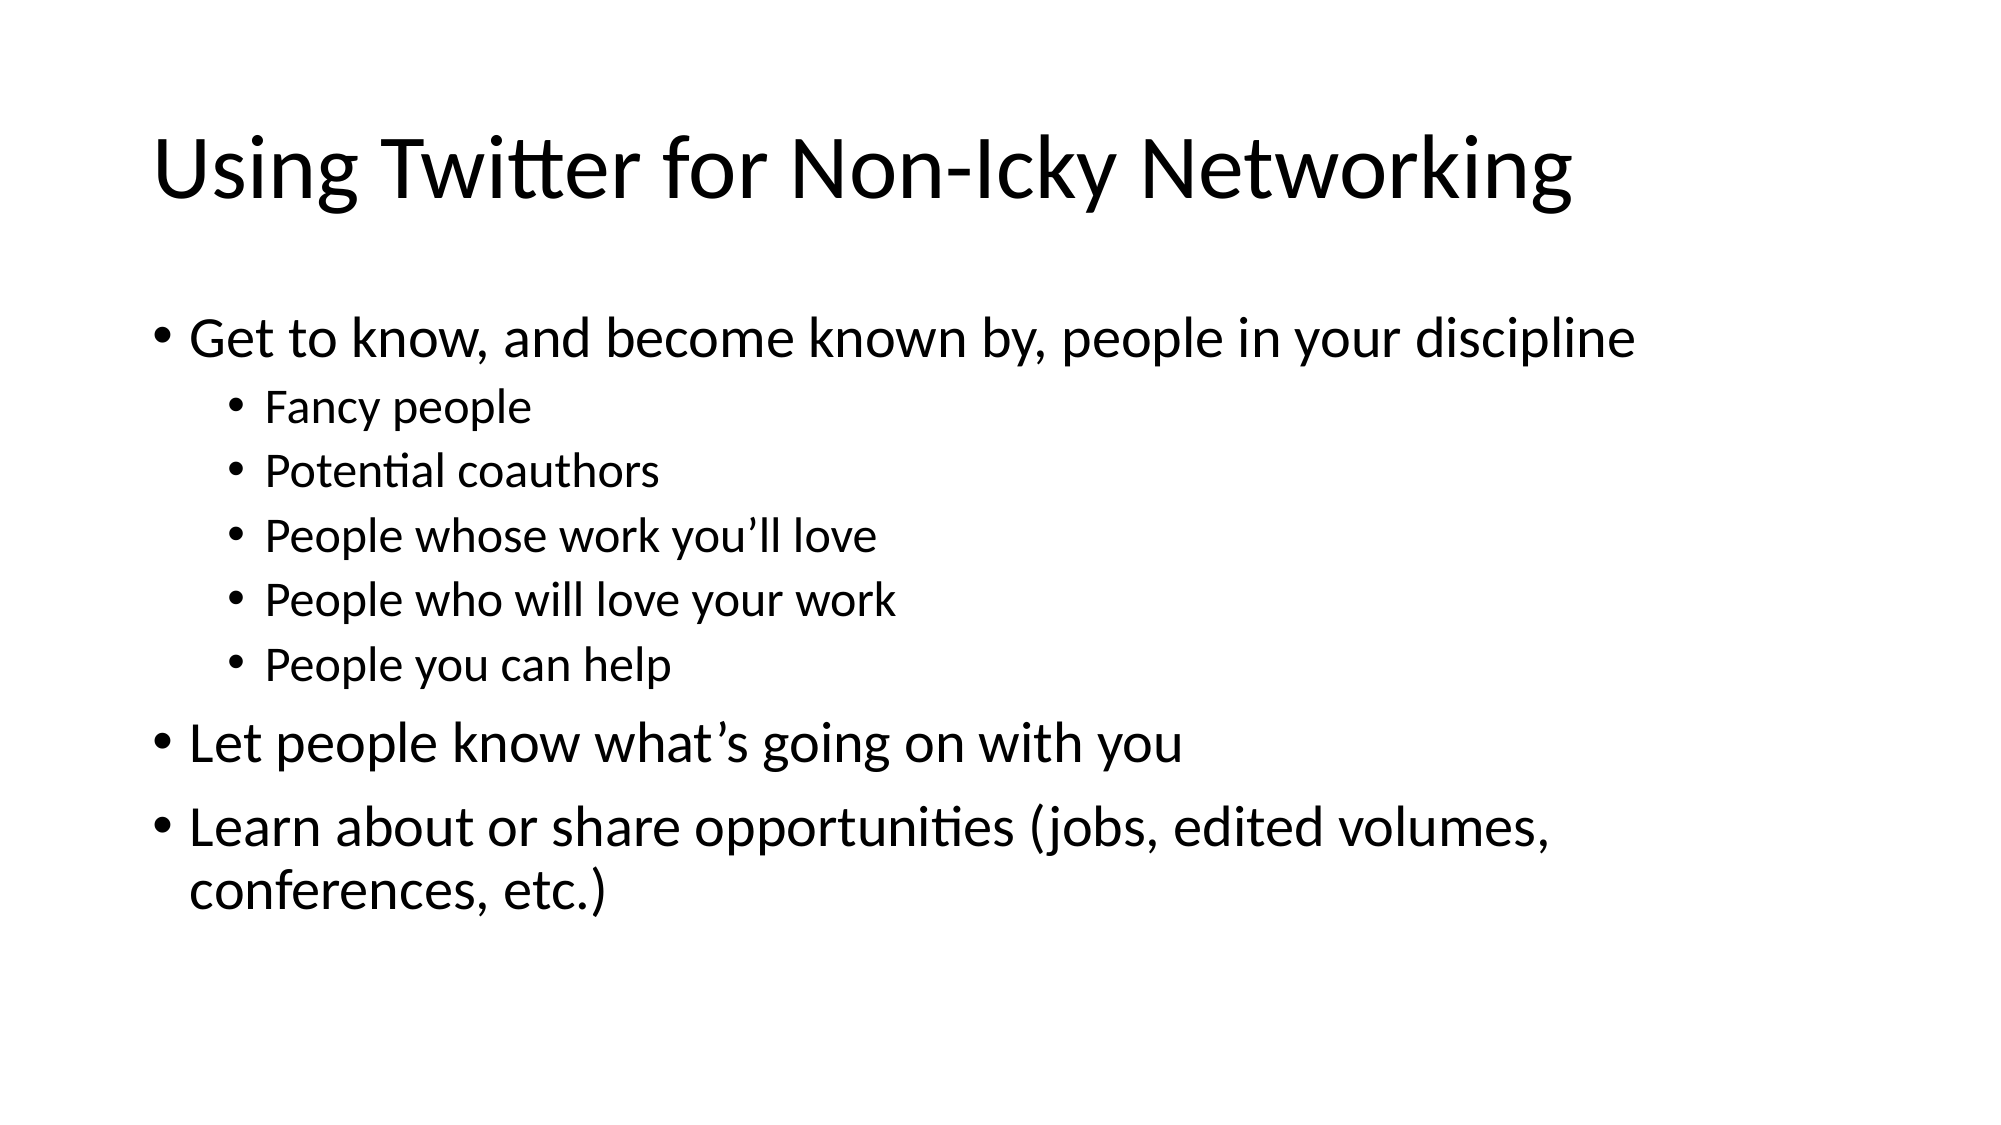

# Using Twitter for Non-Icky Networking
Get to know, and become known by, people in your discipline
Fancy people
Potential coauthors
People whose work you’ll love
People who will love your work
People you can help
Let people know what’s going on with you
Learn about or share opportunities (jobs, edited volumes, conferences, etc.)